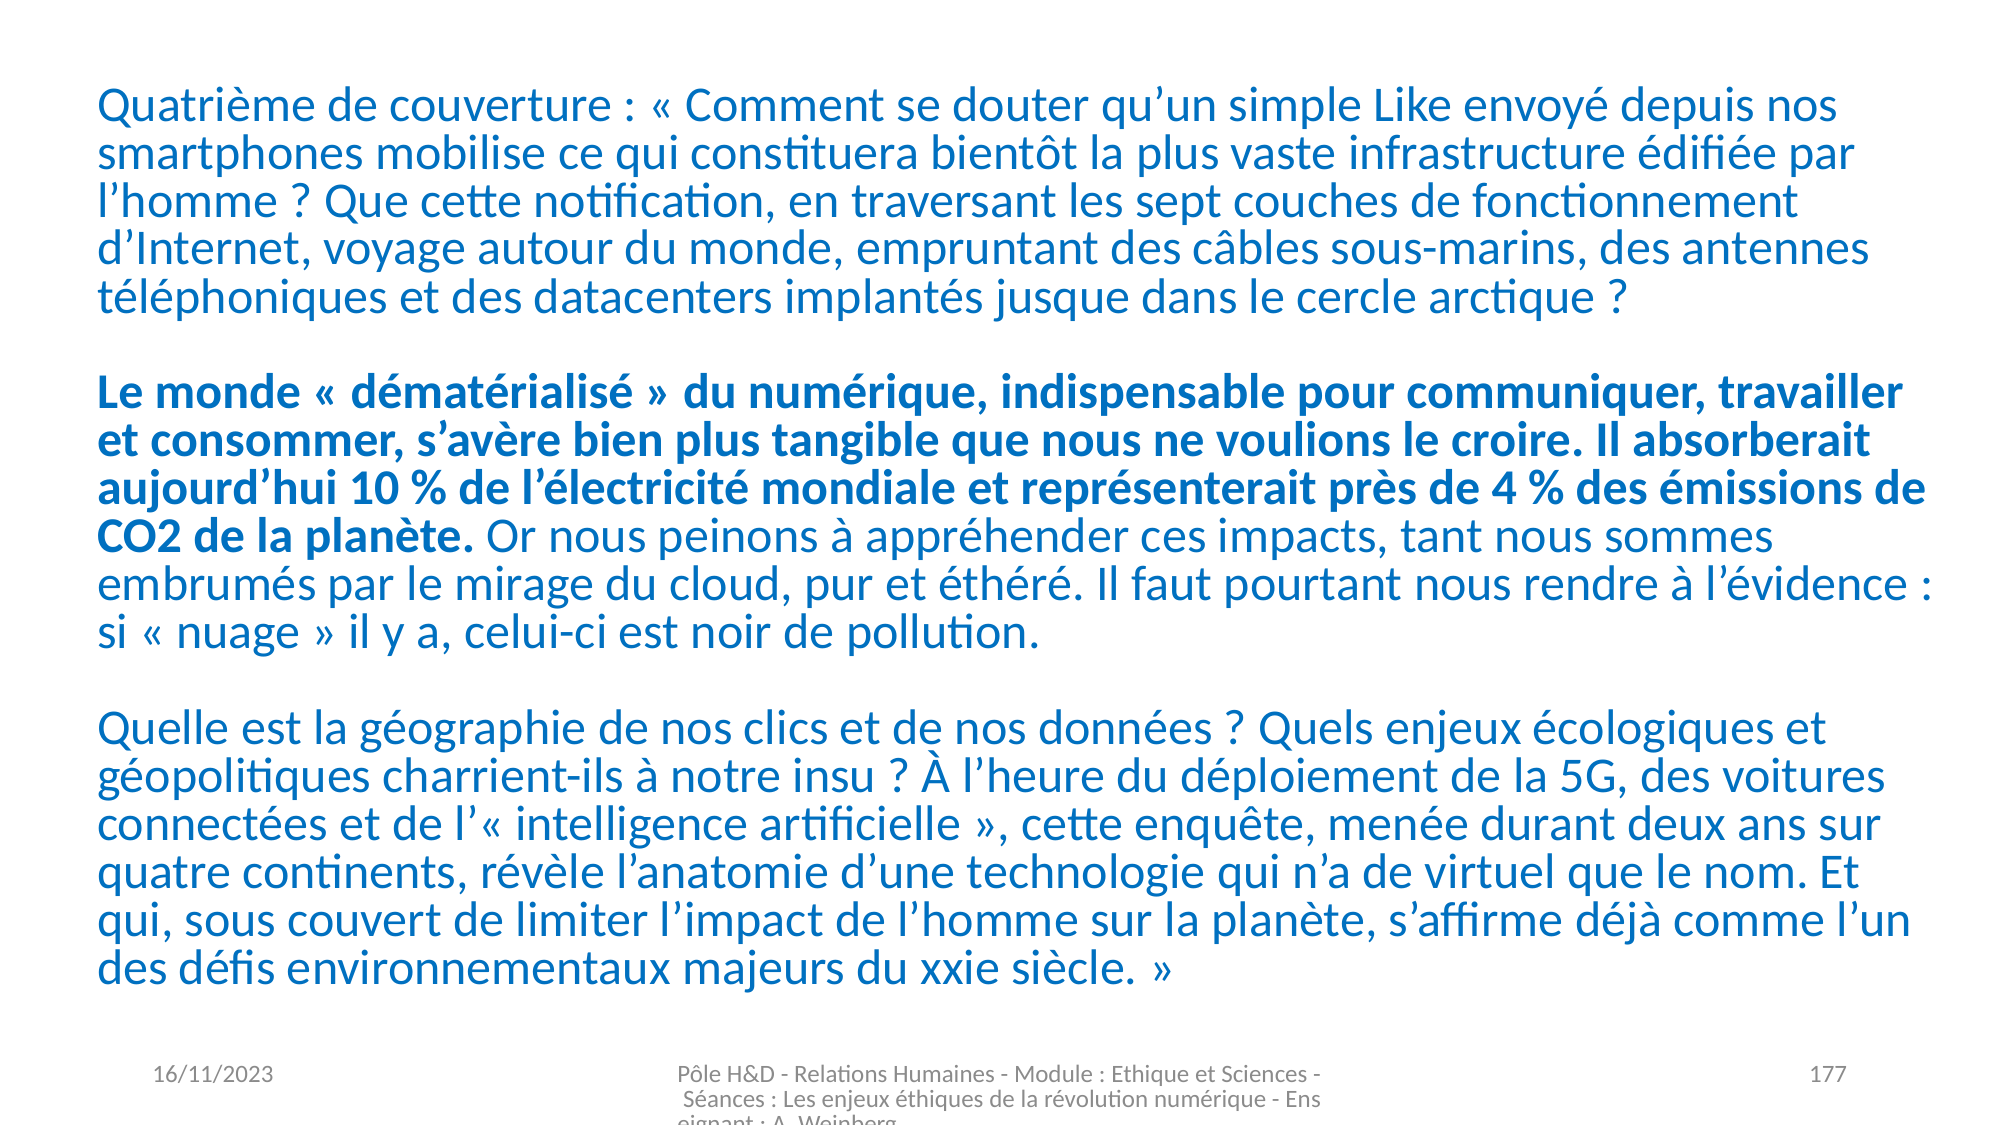

Quatrième de couverture : « Comment se douter qu’un simple Like envoyé depuis nos smartphones mobilise ce qui constituera bientôt la plus vaste infrastructure édifiée par l’homme ? Que cette notification, en traversant les sept couches de fonctionnement d’Internet, voyage autour du monde, empruntant des câbles sous-marins, des antennes téléphoniques et des datacenters implantés jusque dans le cercle arctique ?

Le monde « dématérialisé » du numérique, indispensable pour communiquer, travailler et consommer, s’avère bien plus tangible que nous ne voulions le croire. Il absorberait aujourd’hui 10 % de l’électricité mondiale et représenterait près de 4 % des émissions de CO2 de la planète. Or nous peinons à appréhender ces impacts, tant nous sommes embrumés par le mirage du cloud, pur et éthéré. Il faut pourtant nous rendre à l’évidence : si « nuage » il y a, celui-ci est noir de pollution.

Quelle est la géographie de nos clics et de nos données ? Quels enjeux écologiques et géopolitiques charrient-ils à notre insu ? À l’heure du déploiement de la 5G, des voitures connectées et de l’« intelligence artificielle », cette enquête, menée durant deux ans sur quatre continents, révèle l’anatomie d’une technologie qui n’a de virtuel que le nom. Et qui, sous couvert de limiter l’impact de l’homme sur la planète, s’affirme déjà comme l’un des défis environnementaux majeurs du xxie siècle. »
16/11/2023
Pôle H&D - Relations Humaines - Module : Ethique et Sciences - Séances : Les enjeux éthiques de la révolution numérique - Enseignant : A. Weinberg
177